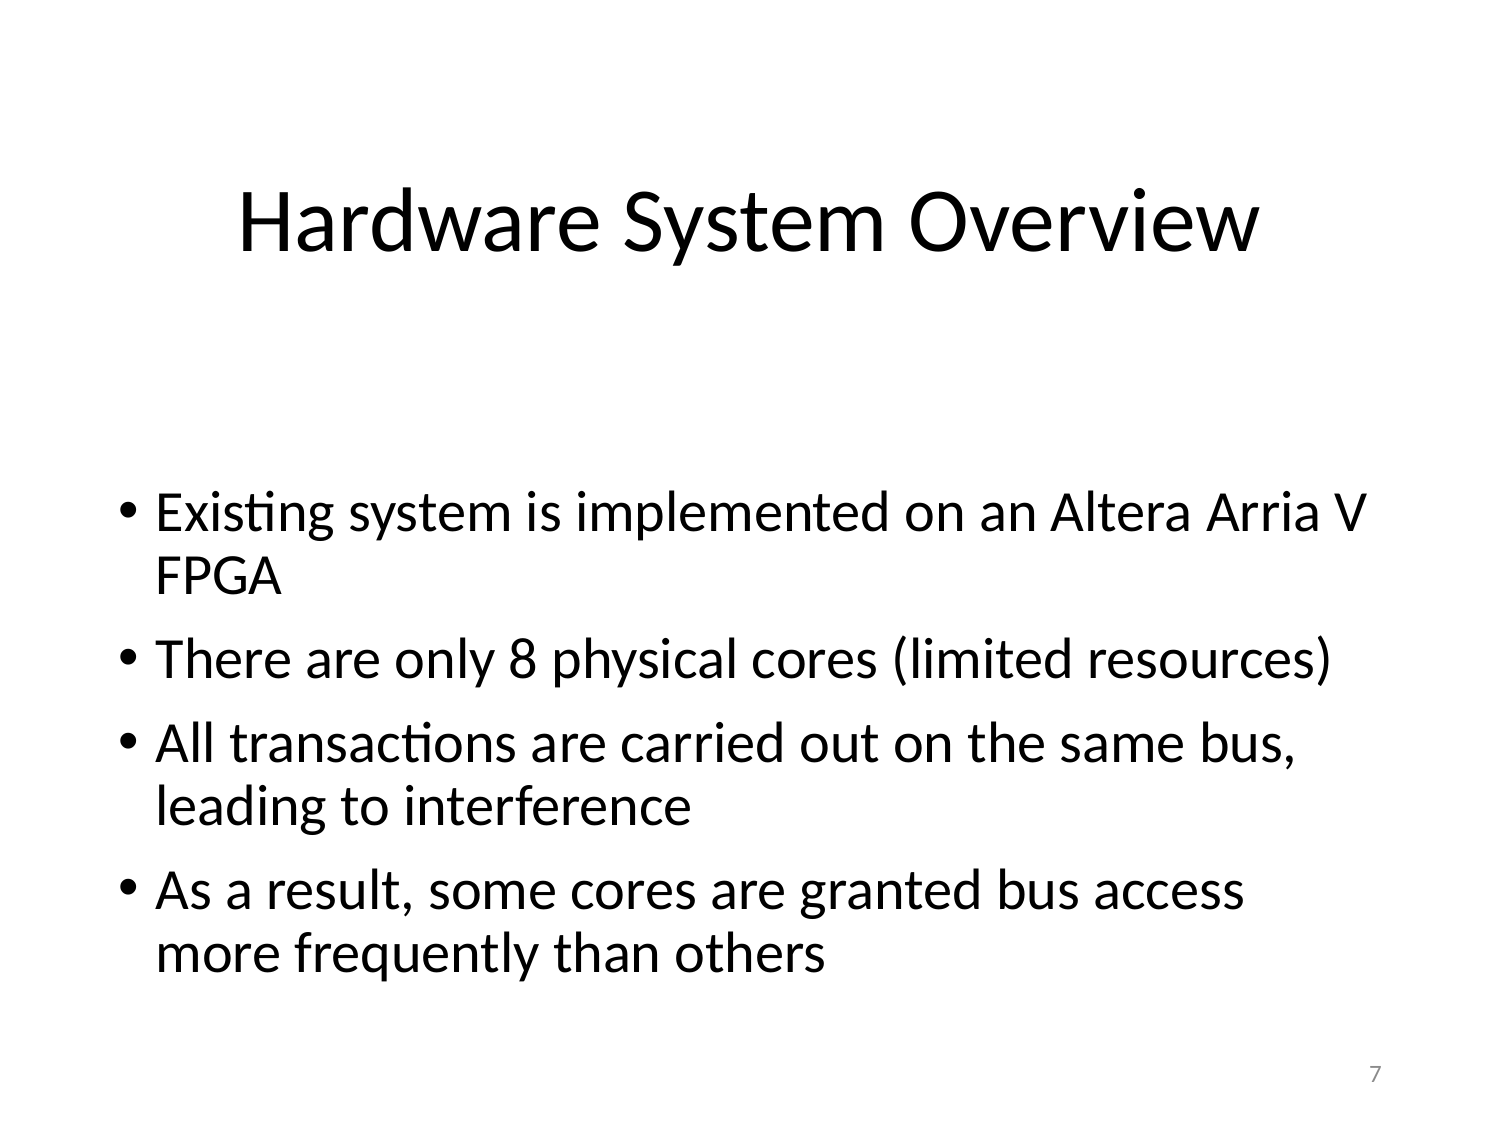

# Hardware System Overview

Existing system is implemented on an Altera Arria V FPGA
There are only 8 physical cores (limited resources)
All transactions are carried out on the same bus, leading to interference
As a result, some cores are granted bus access more frequently than others

7